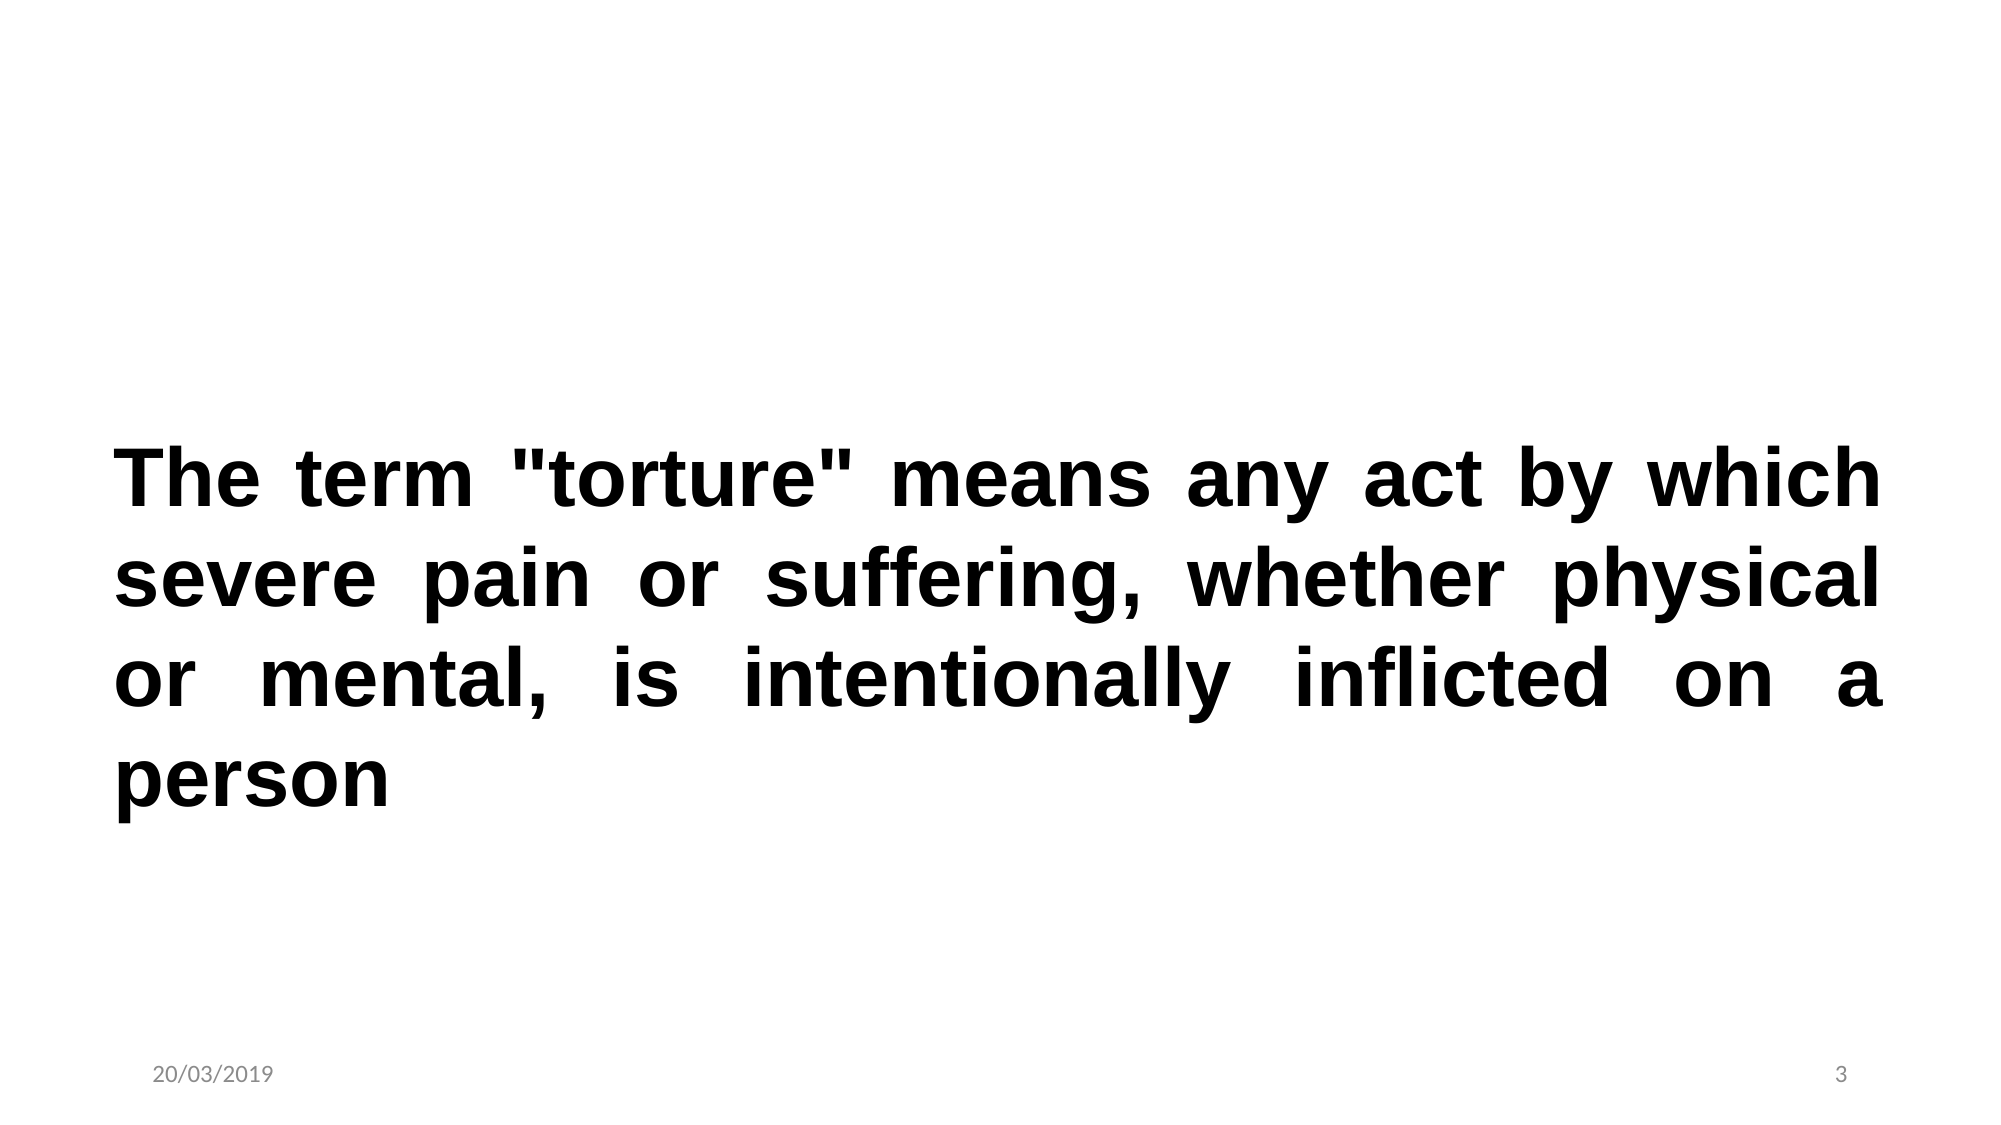

#
The term "torture" means any act by which severe pain or suffering, whether physical or mental, is intentionally inflicted on a person
20/03/2019

3